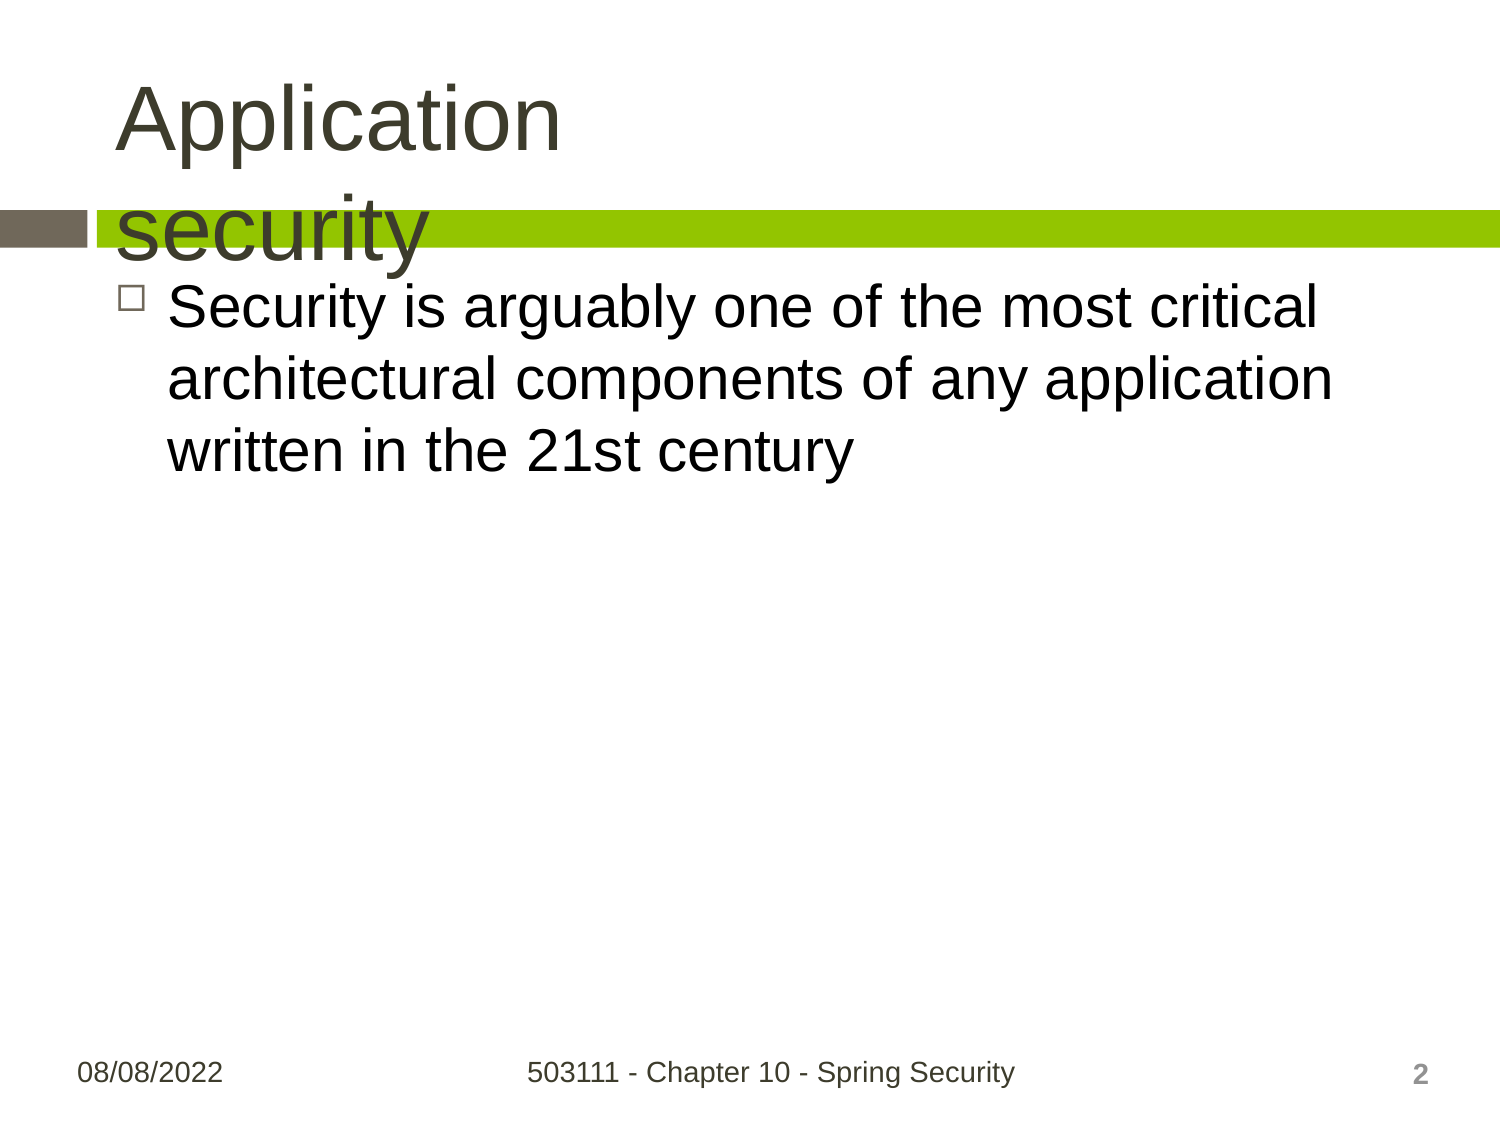

# Application security
Security is arguably one of the most critical architectural components of any application written in the 21st century
2
08/08/2022
503111 - Chapter 10 - Spring Security